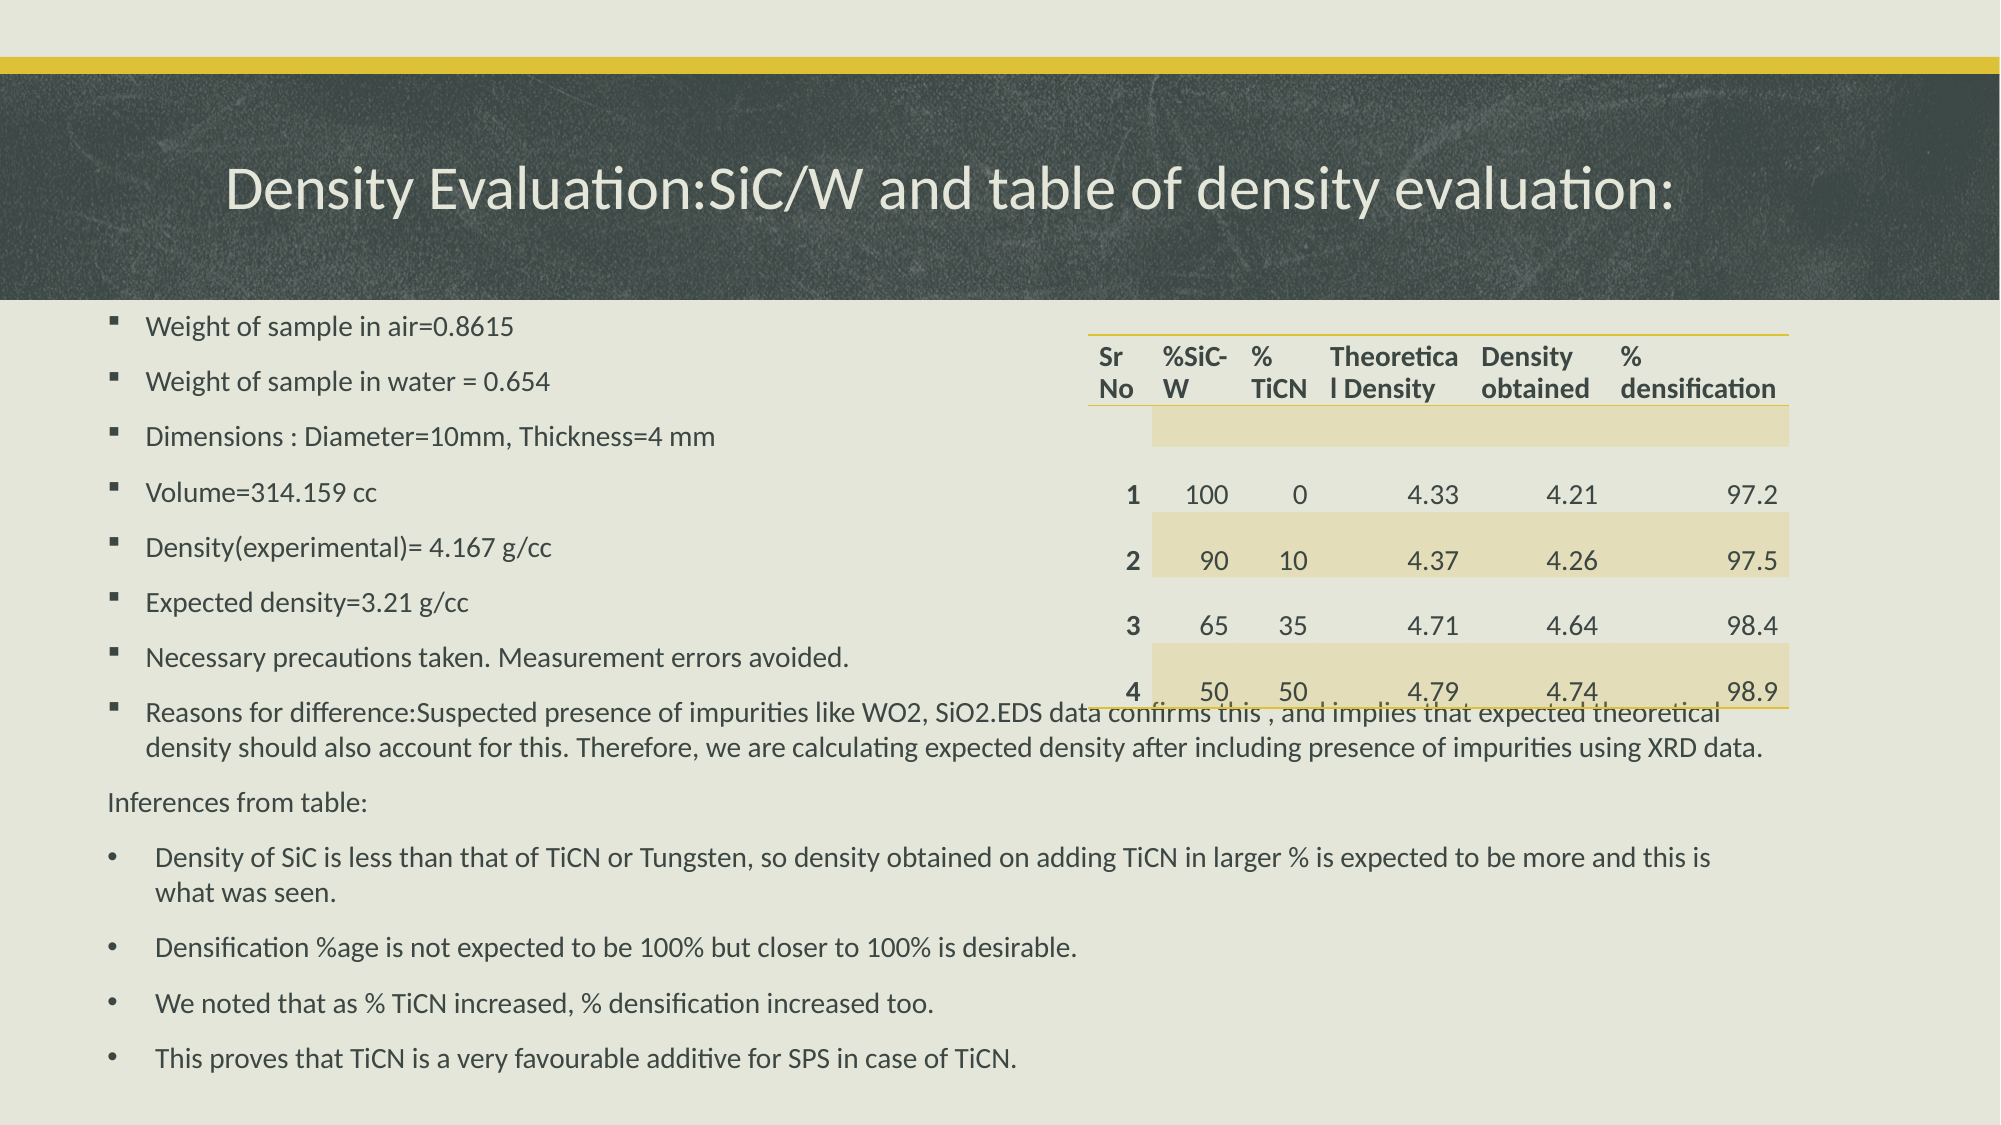

# Density Evaluation:SiC/W and table of density evaluation:
Weight of sample in air=0.8615
Weight of sample in water = 0.654
Dimensions : Diameter=10mm, Thickness=4 mm
Volume=314.159 cc
Density(experimental)= 4.167 g/cc
Expected density=3.21 g/cc
Necessary precautions taken. Measurement errors avoided.
Reasons for difference:Suspected presence of impurities like WO2, SiO2.EDS data confirms this , and implies that expected theoretical density should also account for this. Therefore, we are calculating expected density after including presence of impurities using XRD data.
Inferences from table:
Density of SiC is less than that of TiCN or Tungsten, so density obtained on adding TiCN in larger % is expected to be more and this is what was seen.
Densification %age is not expected to be 100% but closer to 100% is desirable.
We noted that as % TiCN increased, % densification increased too.
This proves that TiCN is a very favourable additive for SPS in case of TiCN.

| Sr No | %SiC-W | % TiCN | Theoretical Density | Density obtained | % densification |
| --- | --- | --- | --- | --- | --- |
|  |  |  |  |  |  |
| 1 | 100 | 0 | 4.33 | 4.21 | 97.2 |
| 2 | 90 | 10 | 4.37 | 4.26 | 97.5 |
| 3 | 65 | 35 | 4.71 | 4.64 | 98.4 |
| 4 | 50 | 50 | 4.79 | 4.74 | 98.9 |